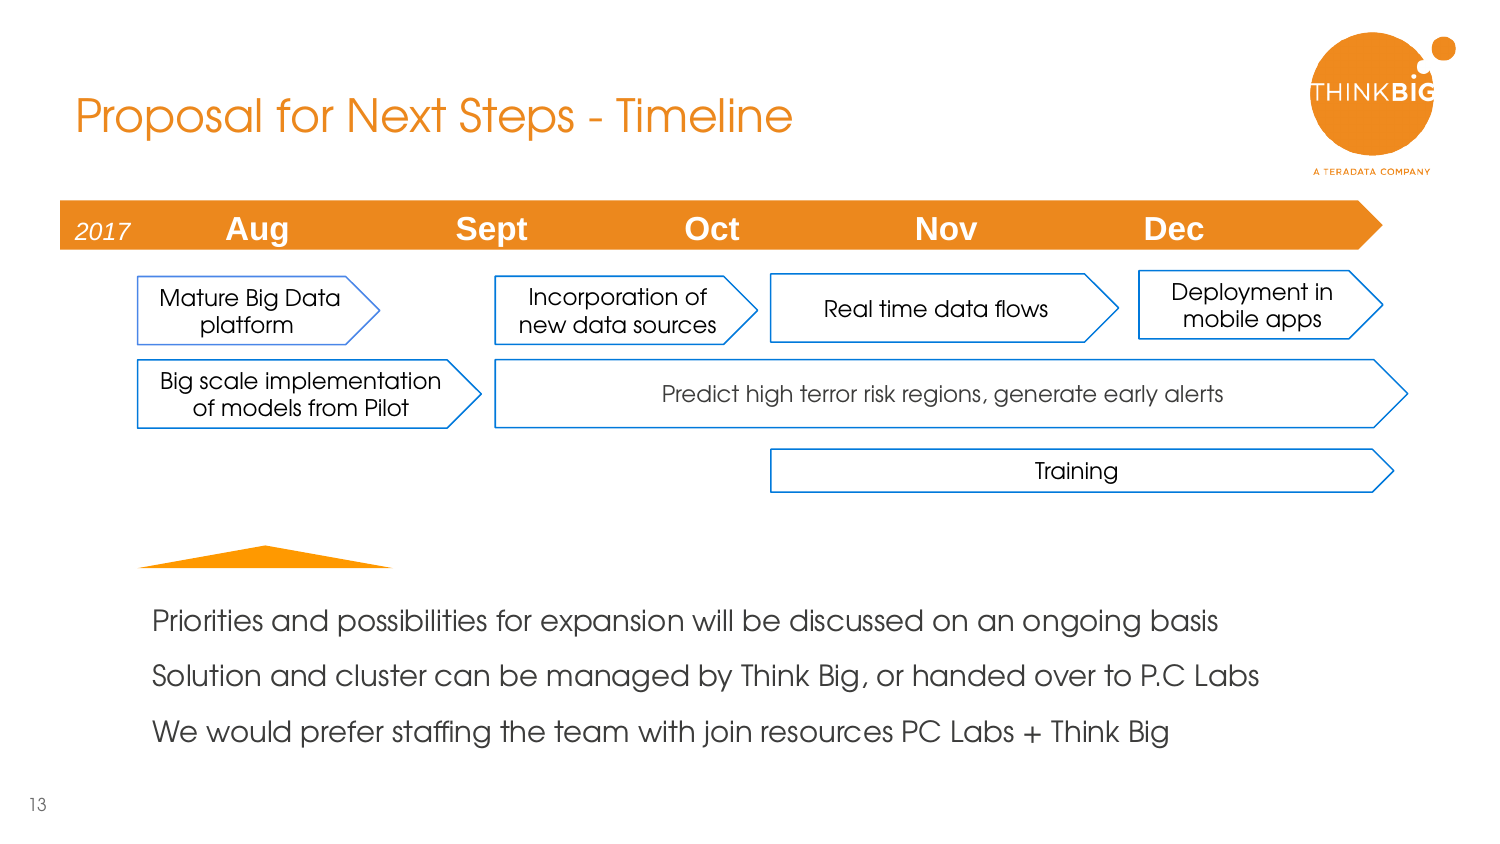

# Proposal for Next Steps - Timeline
2017         Aug                  Sept                 Oct                   Nov                  Dec
Deployment in mobile apps
Real time data flows
Incorporation of new data sources
Mature Big Data platform

Predict high terror risk regions, generate early alerts
Big scale implementation of models from Pilot
Training

Priorities and possibilities for expansion will be discussed on an ongoing basis
Solution and cluster can be managed by Think Big, or handed over to P.C Labs
We would prefer staffing the team with join resources PC Labs + Think Big